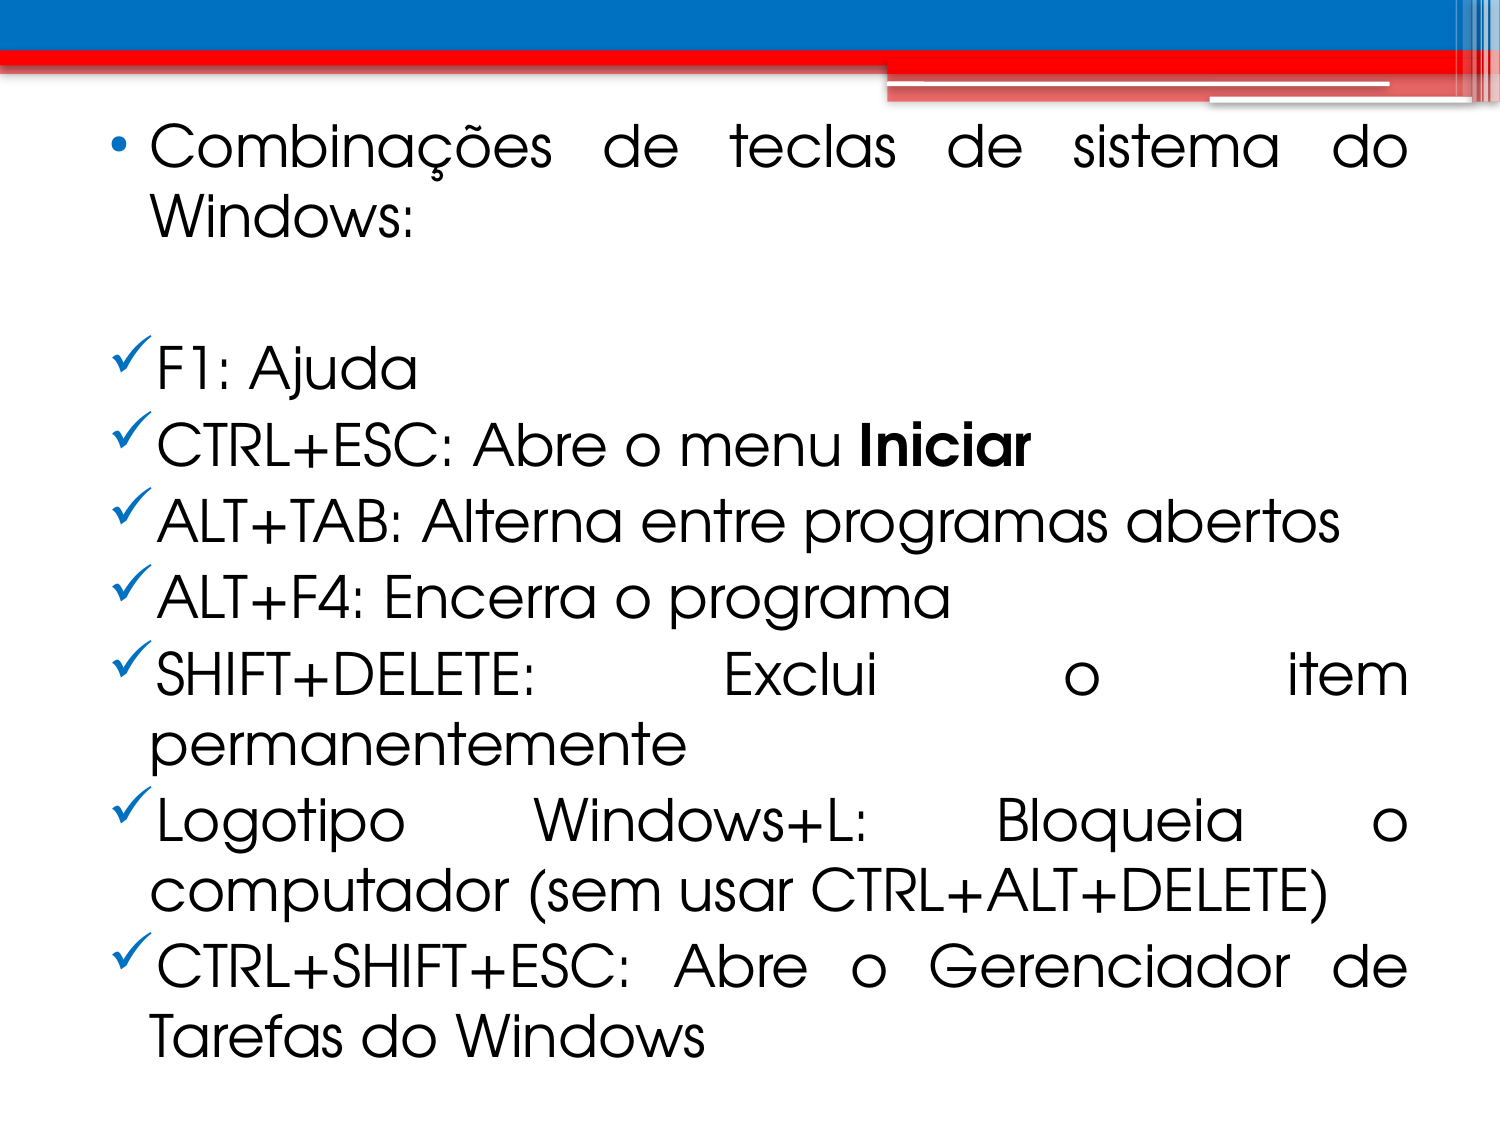

Combinações de teclas de sistema do Windows:

F1: Ajuda
CTRL+ESC: Abre o menu Iniciar
ALT+TAB: Alterna entre programas abertos
ALT+F4: Encerra o programa
SHIFT+DELETE: Exclui o item permanentemente
Logotipo Windows+L: Bloqueia o computador (sem usar CTRL+ALT+DELETE)
CTRL+SHIFT+ESC: Abre o Gerenciador de Tarefas do Windows